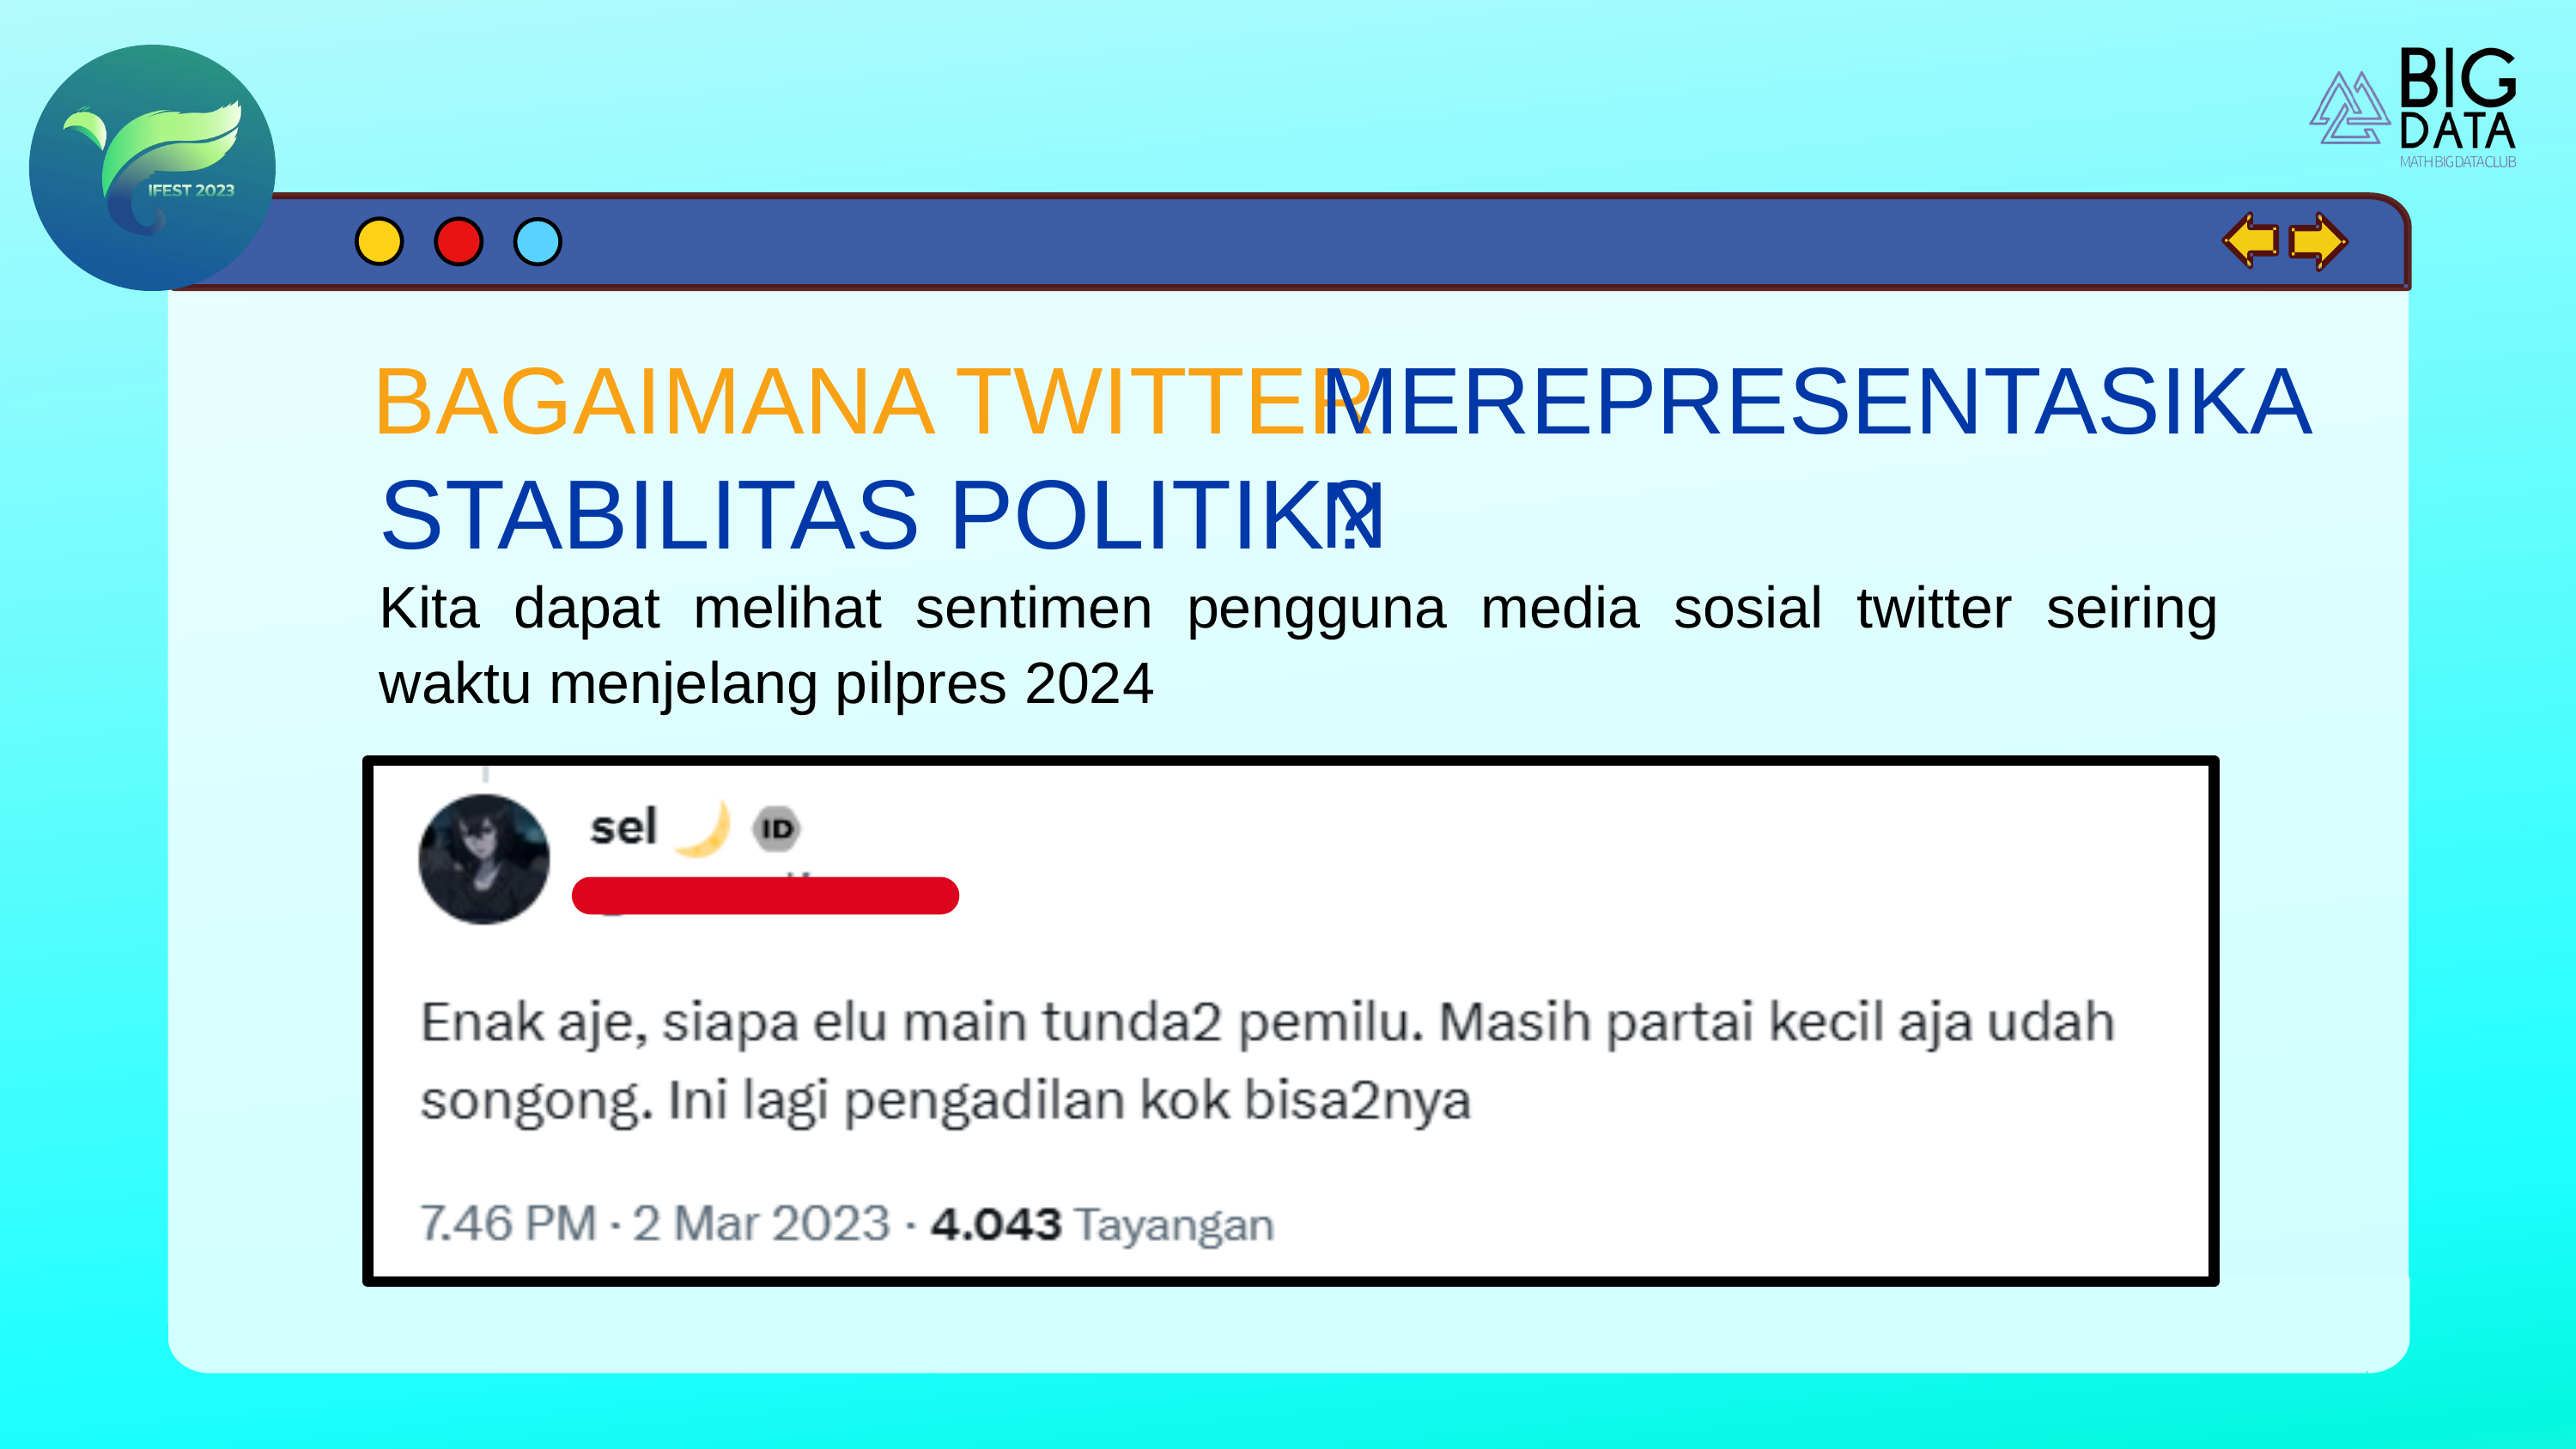

BAGAIMANA TWITTER
MEREPRESENTASIKAN
STABILITAS POLITIK?
Kita dapat melihat sentimen pengguna media sosial twitter seiring waktu menjelang pilpres 2024